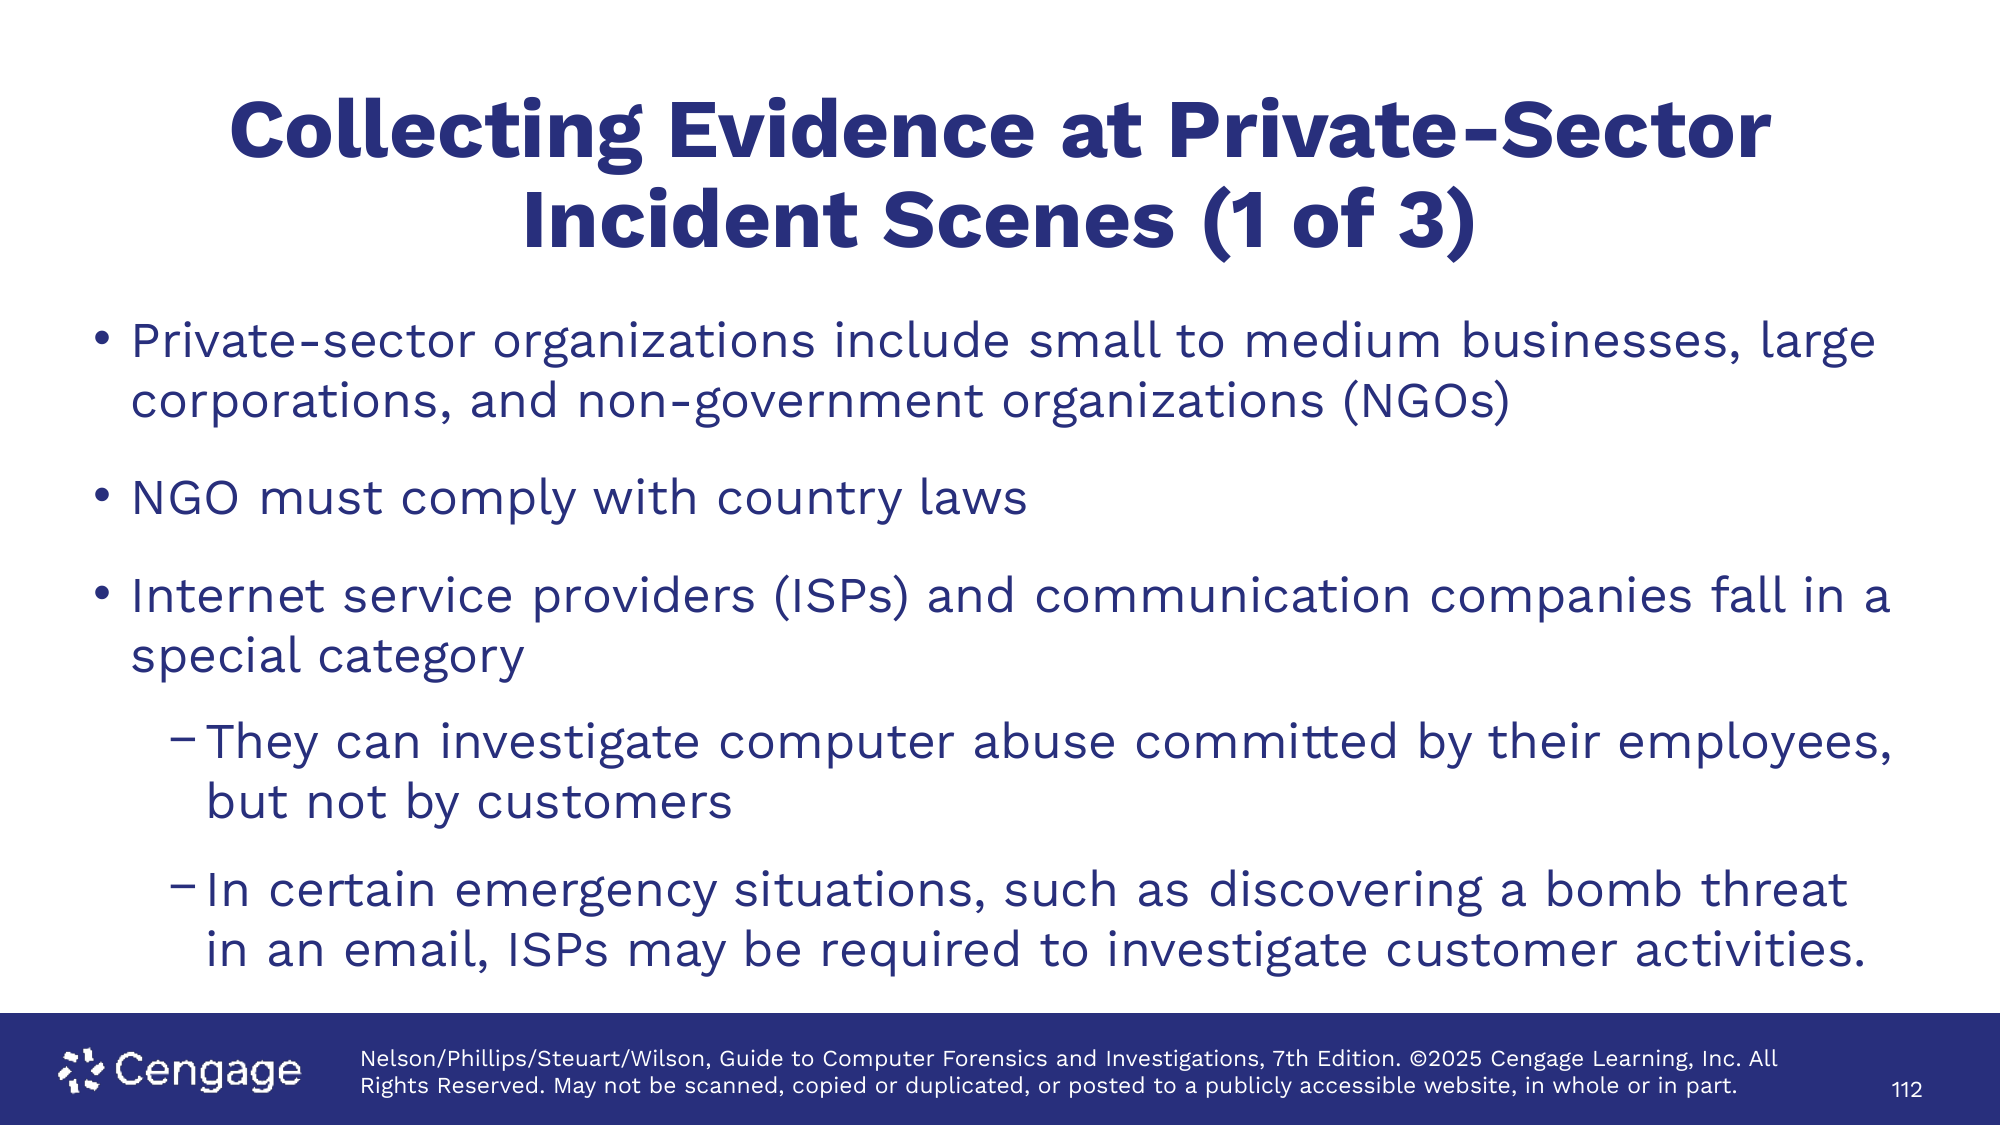

# Collecting Evidence at Private-Sector Incident Scenes (1 of 3)
Private-sector organizations include small to medium businesses, large corporations, and non-government organizations (NGOs)
NGO must comply with country laws
Internet service providers (ISPs) and communication companies fall in a special category
They can investigate computer abuse committed by their employees, but not by customers
In certain emergency situations, such as discovering a bomb threat in an email, ISPs may be required to investigate customer activities.